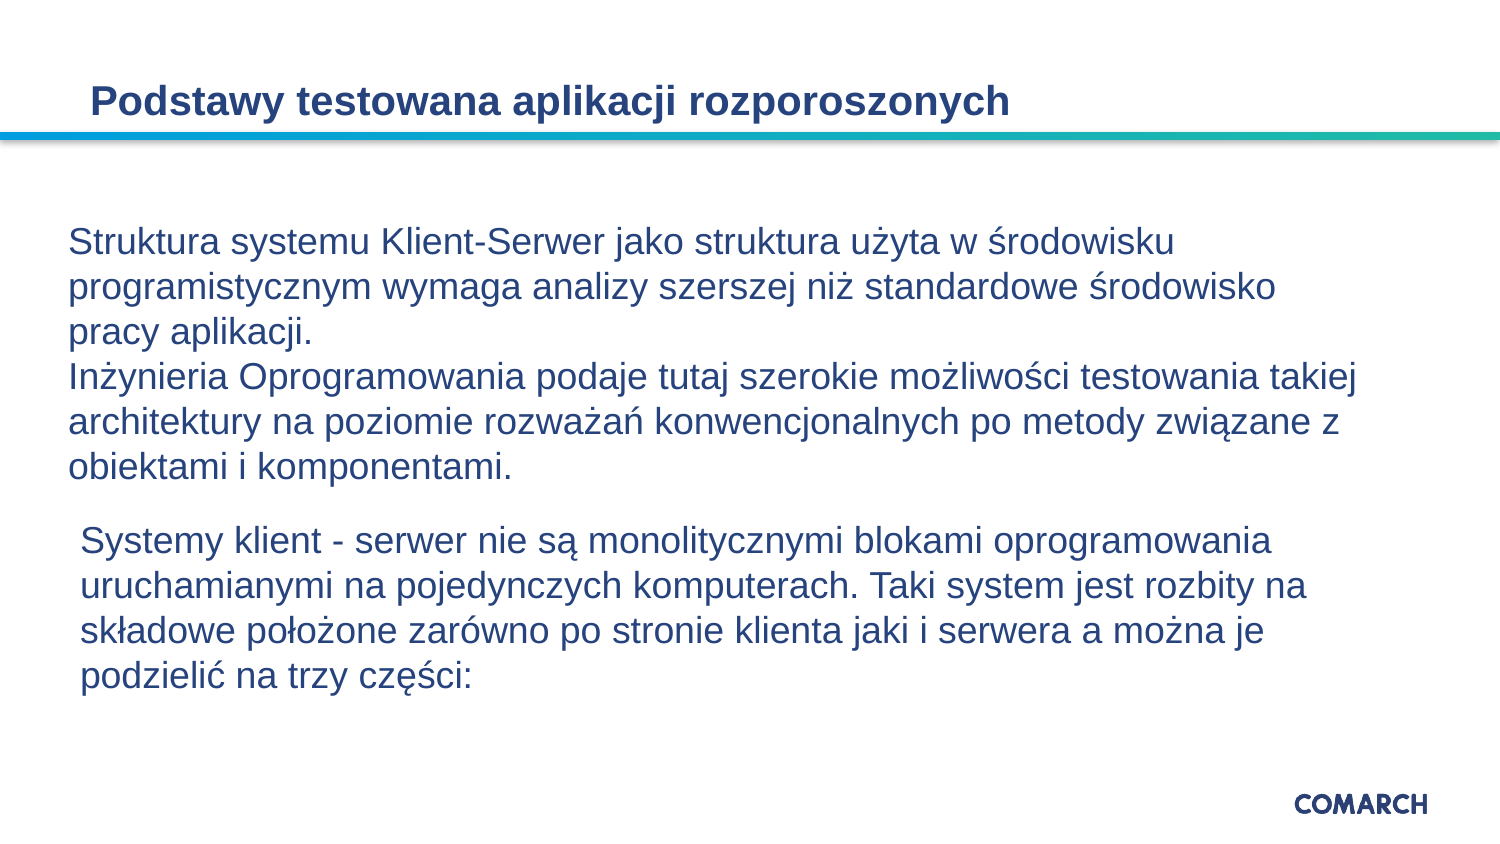

# Podstawy testowana aplikacji rozporoszonych
Struktura systemu Klient-Serwer jako struktura użyta w środowisku programistycznym wymaga analizy szerszej niż standardowe środowisko pracy aplikacji.
Inżynieria Oprogramowania podaje tutaj szerokie możliwości testowania takiej architektury na poziomie rozważań konwencjonalnych po metody związane z obiektami i komponentami.
Systemy klient - serwer nie są monolitycznymi blokami oprogramowania uruchamianymi na pojedynczych komputerach. Taki system jest rozbity na składowe położone zarówno po stronie klienta jaki i serwera a można je podzielić na trzy części: